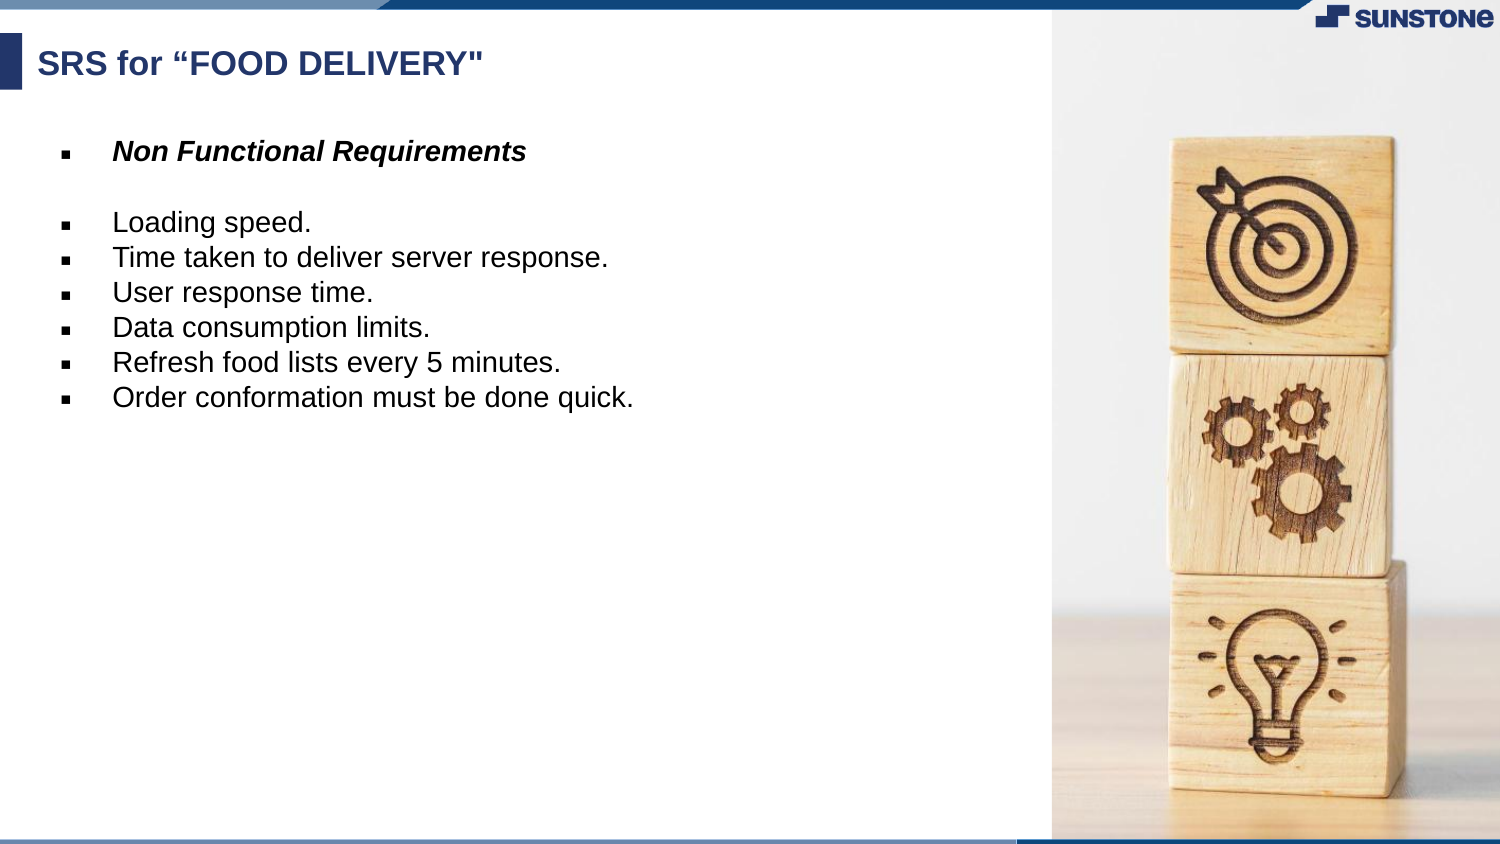

# SRS for “FOOD DELIVERY"
Non Functional Requirements
Loading speed.
Time taken to deliver server response.
User response time.
Data consumption limits.
Refresh food lists every 5 minutes.
Order conformation must be done quick.